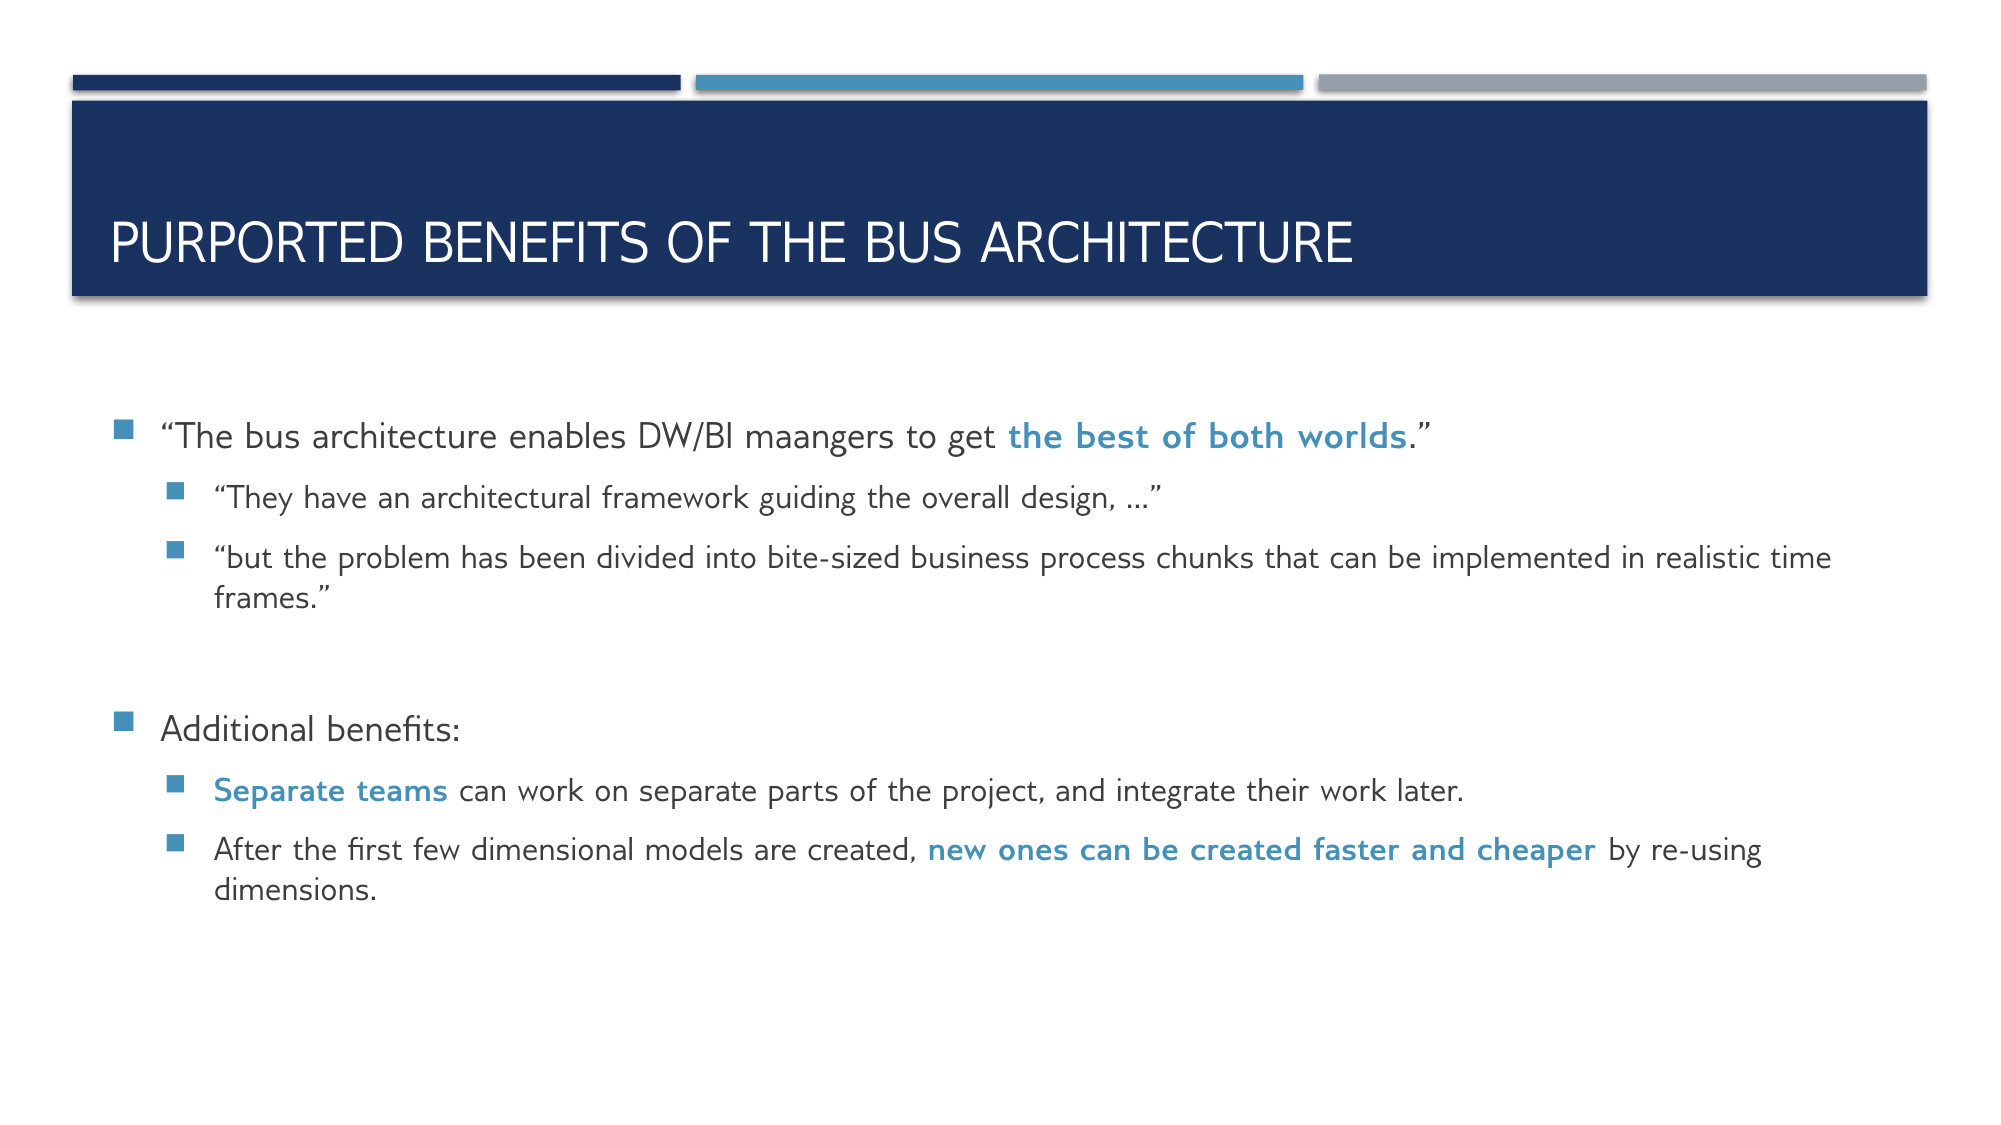

# Purported benefits of the bus architecture
“The bus architecture enables DW/BI maangers to get the best of both worlds.”
“They have an architectural framework guiding the overall design, …”
“but the problem has been divided into bite-sized business process chunks that can be implemented in realistic time frames.”

Additional benefits:
Separate teams can work on separate parts of the project, and integrate their work later.
After the first few dimensional models are created, new ones can be created faster and cheaper by re-using dimensions.